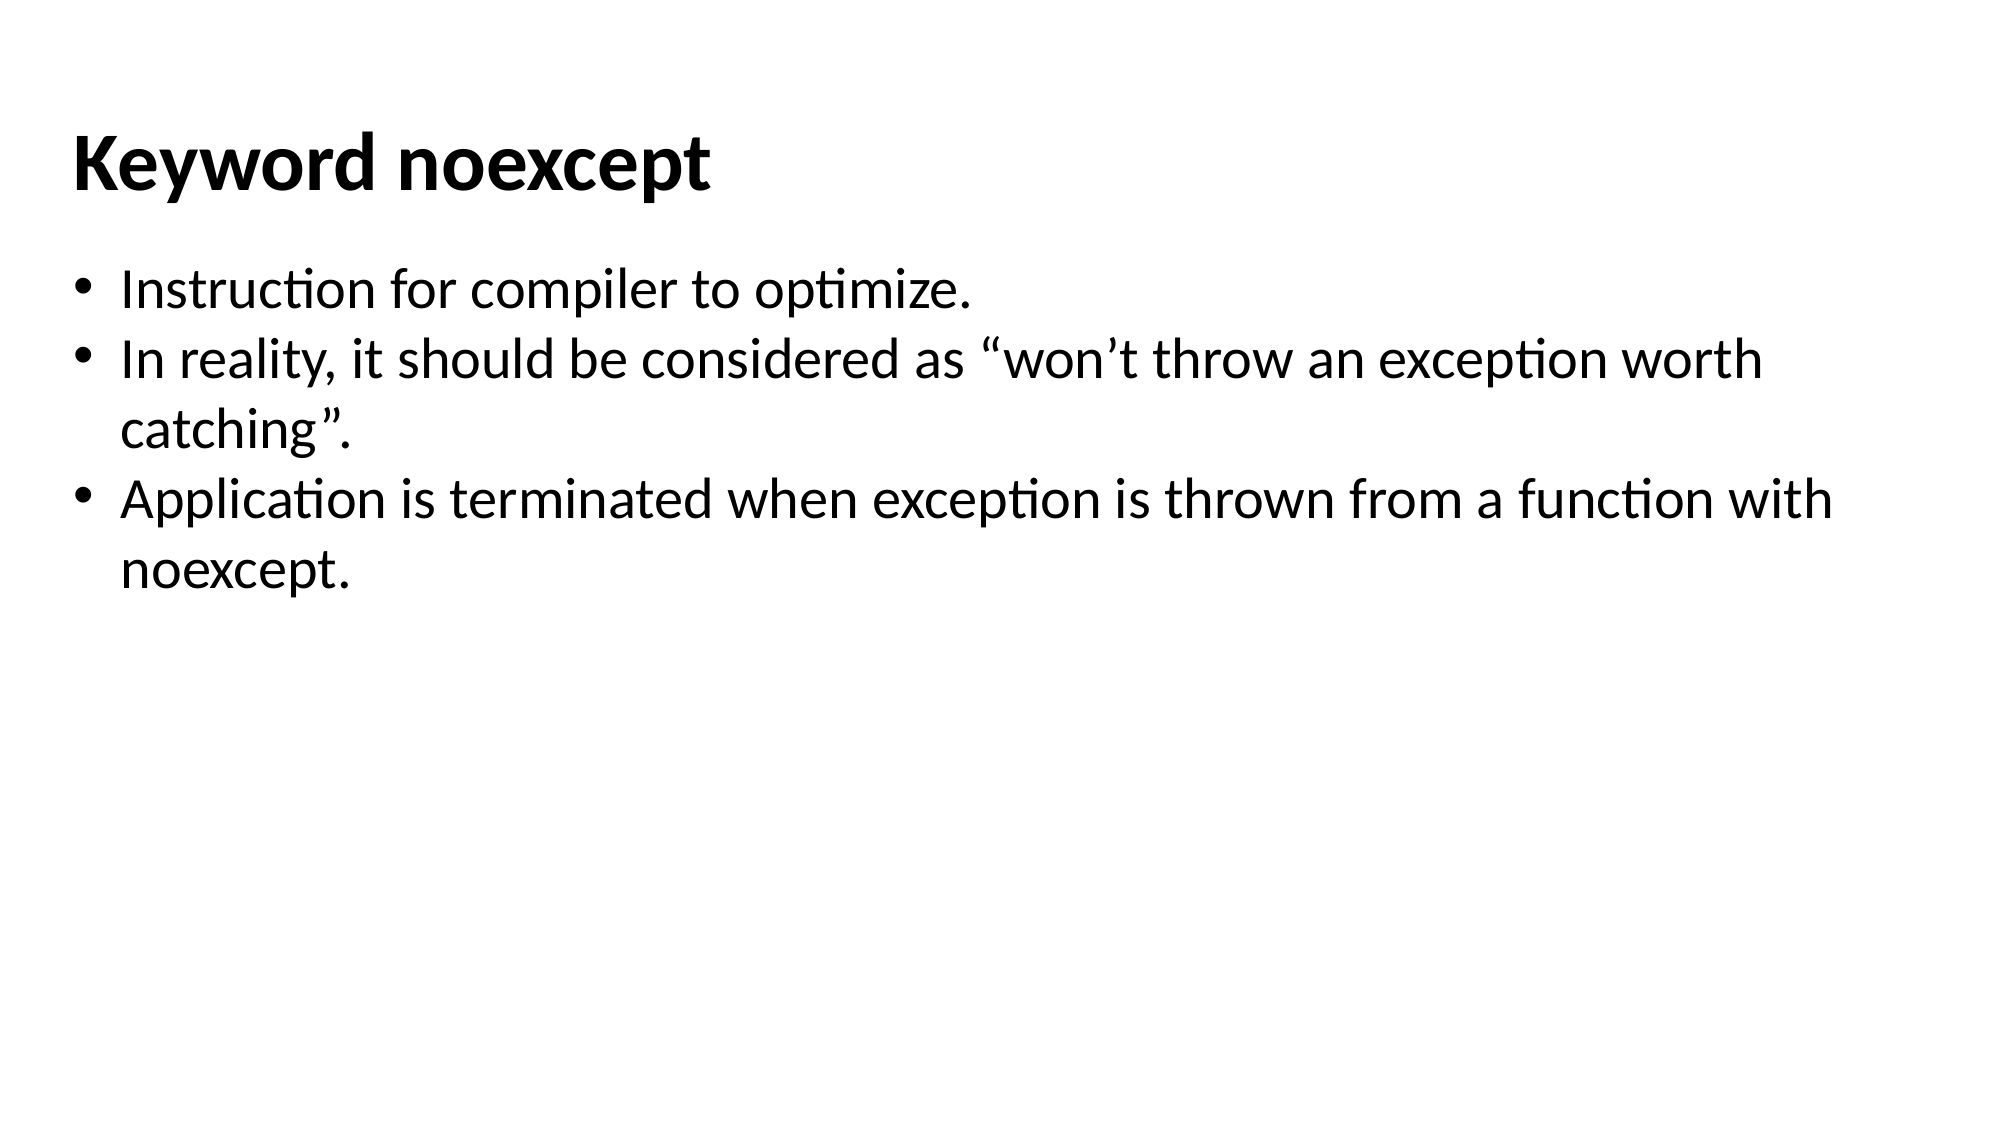

Keyword noexcept
Instruction for compiler to optimize.
In reality, it should be considered as “won’t throw an exception worth catching”.
Application is terminated when exception is thrown from a function with noexcept.